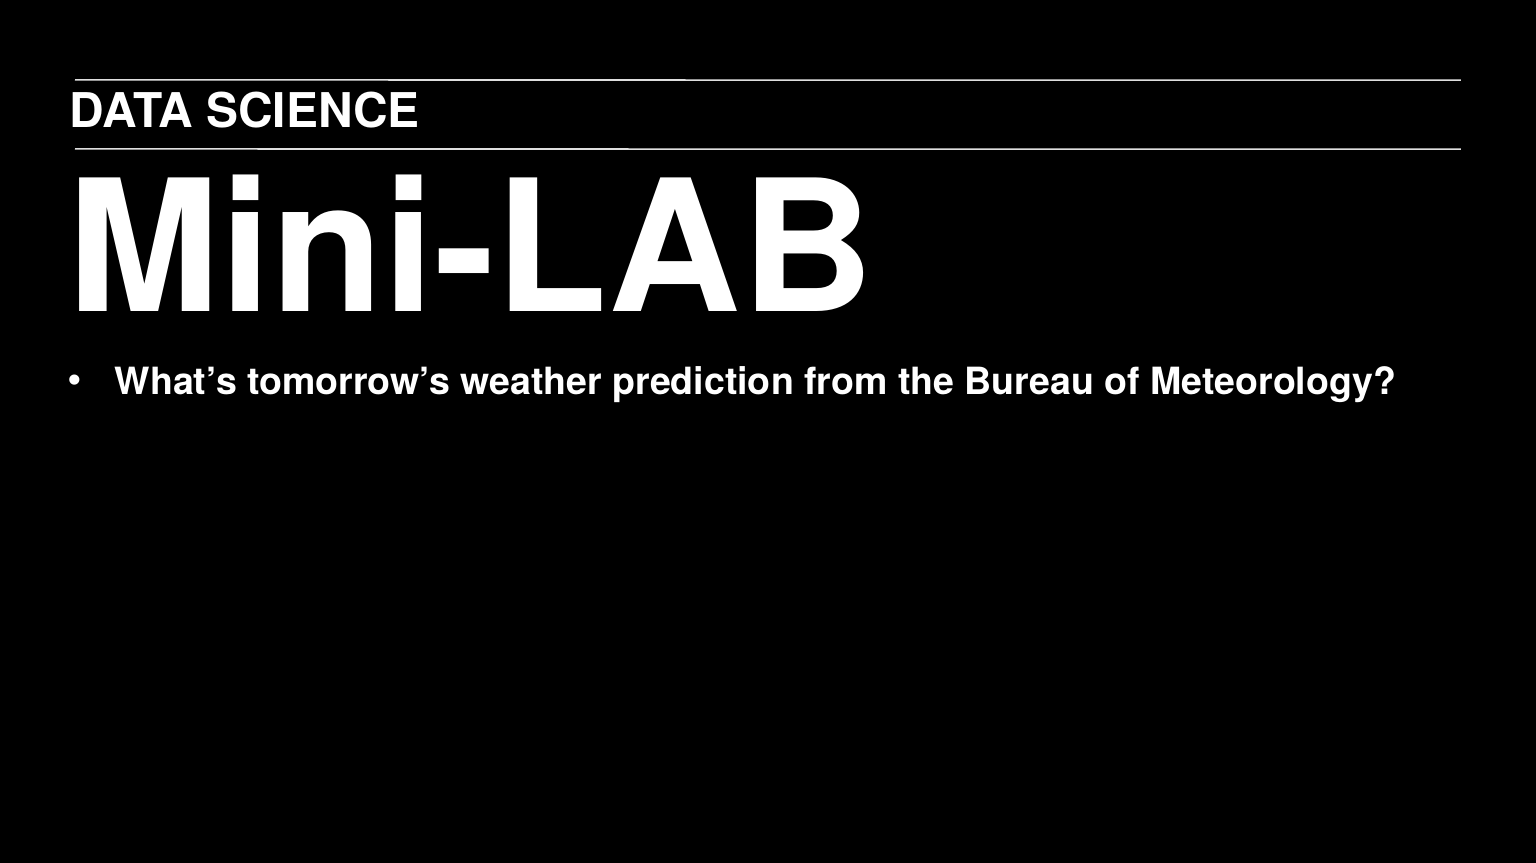

DATA SCIENCE

Mini-LAB
What’s tomorrow’s weather prediction from the Bureau of Meteorology?